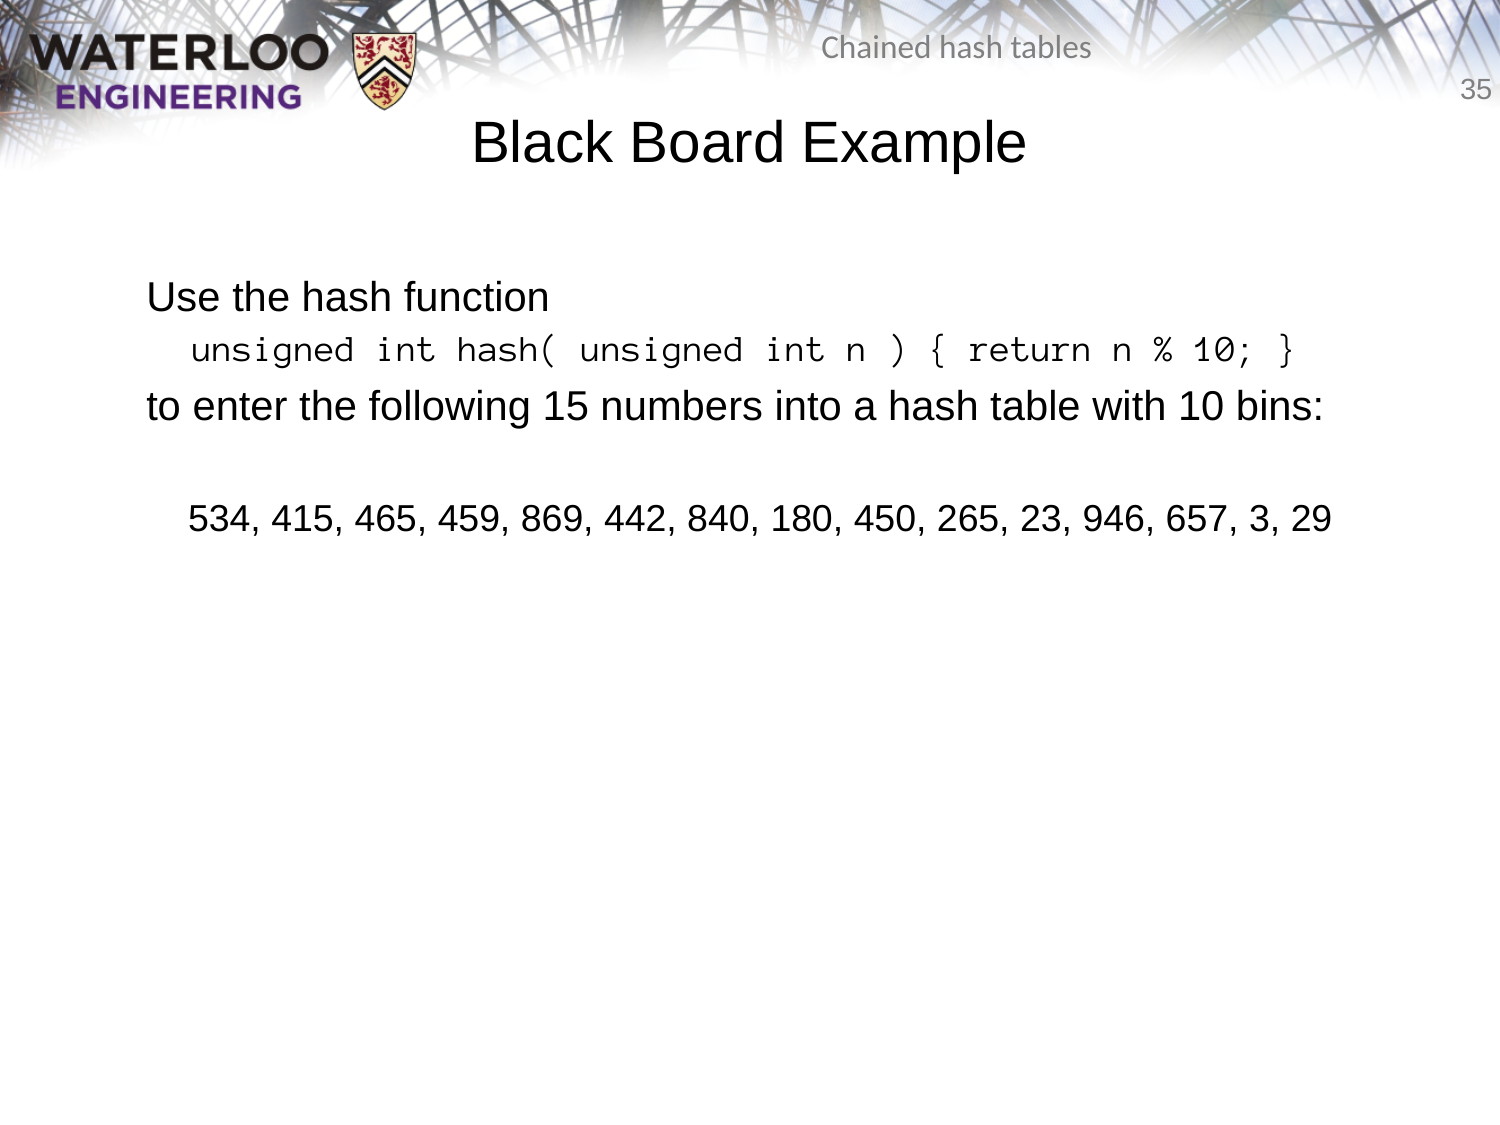

# Black Board Example
	Use the hash function
    unsigned int hash( unsigned int n ) { return n % 10; }
	to enter the following 15 numbers into a hash table with 10 bins:

  534, 415, 465, 459, 869, 442, 840, 180, 450, 265, 23, 946, 657, 3, 29